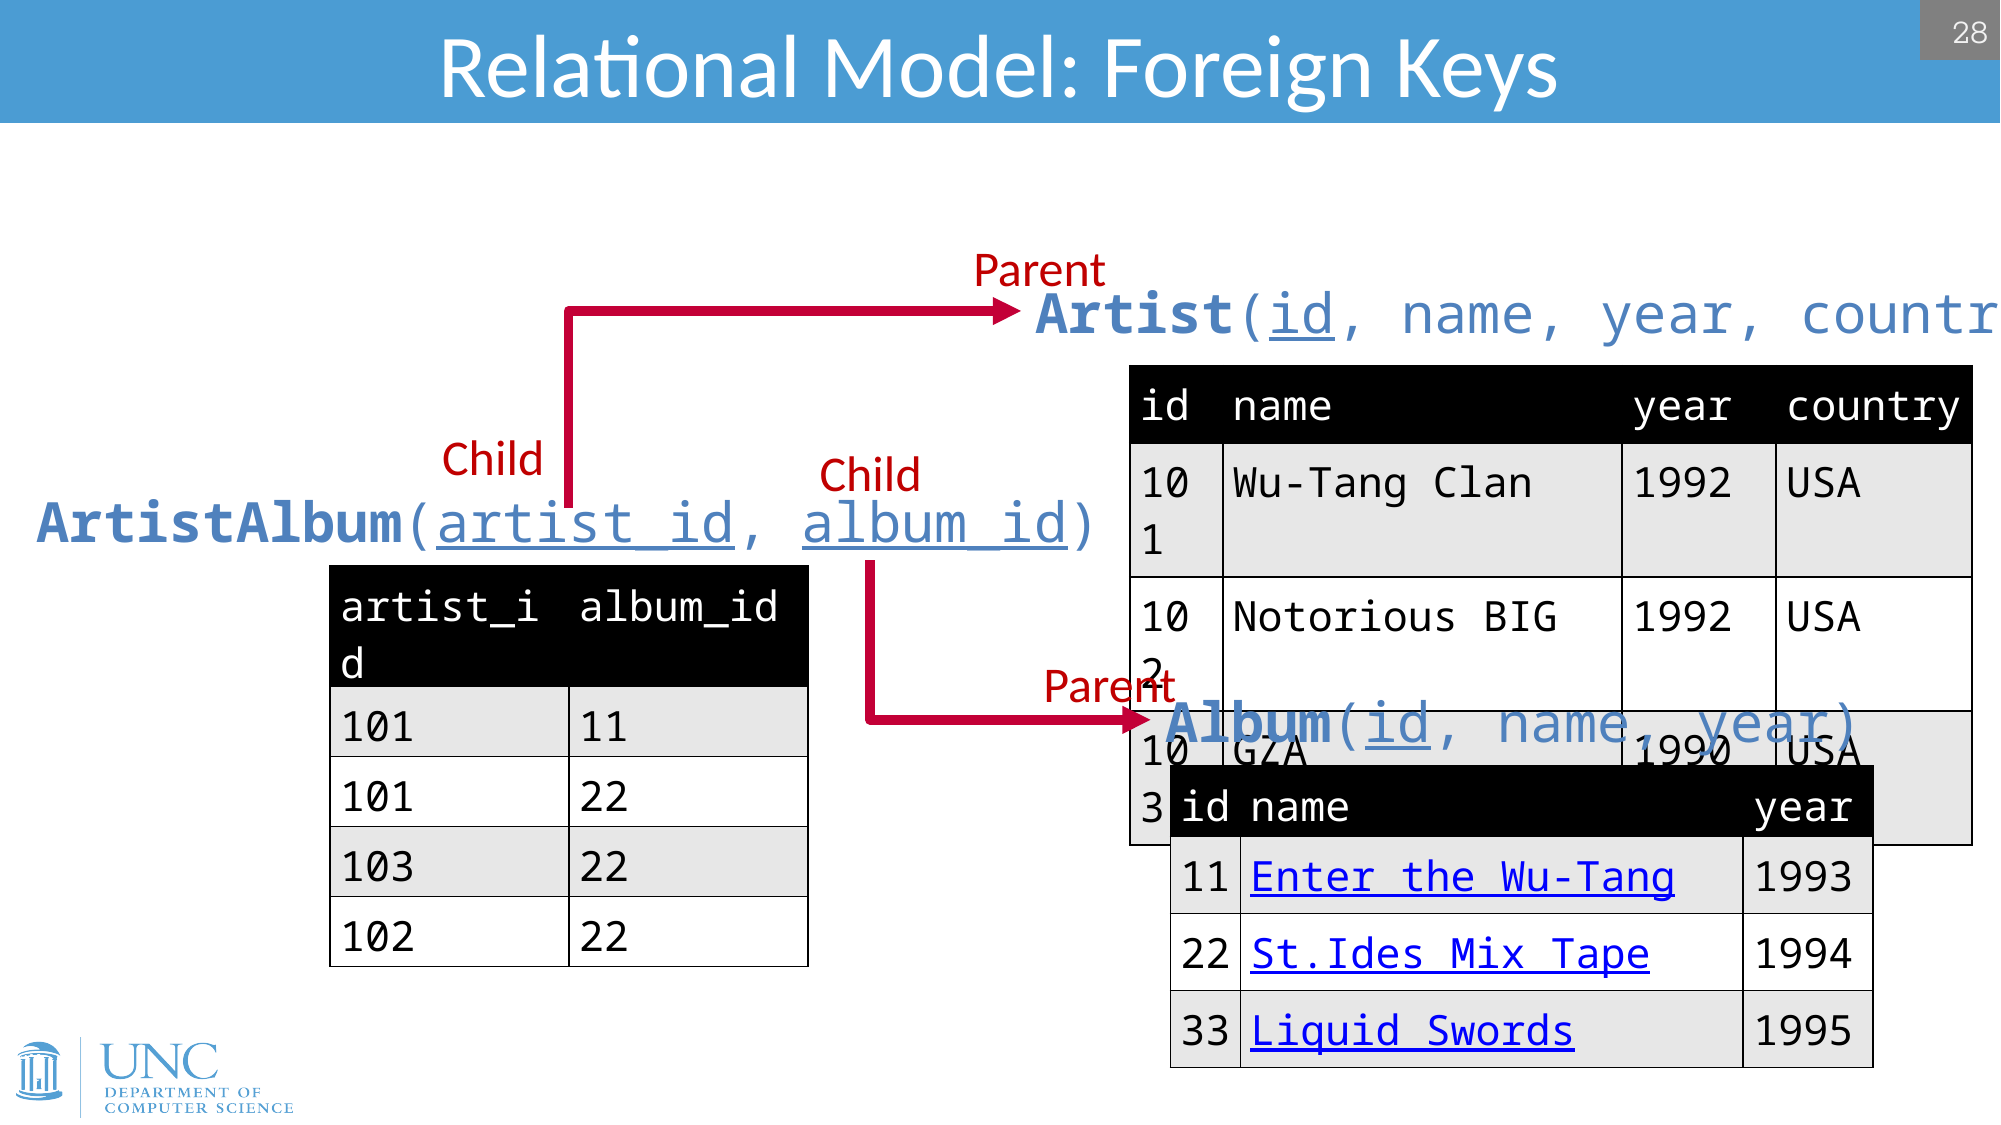

# Relational Model: Foreign Keys
28
Parent
Artist(id, name, year, country)
| id | name | year | country |
| --- | --- | --- | --- |
| 101 | Wu-Tang Clan | 1992 | USA |
| 102 | Notorious BIG | 1992 | USA |
| 103 | GZA | 1990 | USA |
Child
Child
ArtistAlbum(artist_id, album_id)

| artist\_id | album\_id |
| --- | --- |
| 101 | 11 |
| 101 | 22 |
| 103 | 22 |
| 102 | 22 |
Parent
Album(id, name, year)
| id | name | year |
| --- | --- | --- |
| 11 | Enter the Wu-Tang | 1993 |
| 22 | St.Ides Mix Tape | 1994 |
| 33 | Liquid Swords | 1995 |